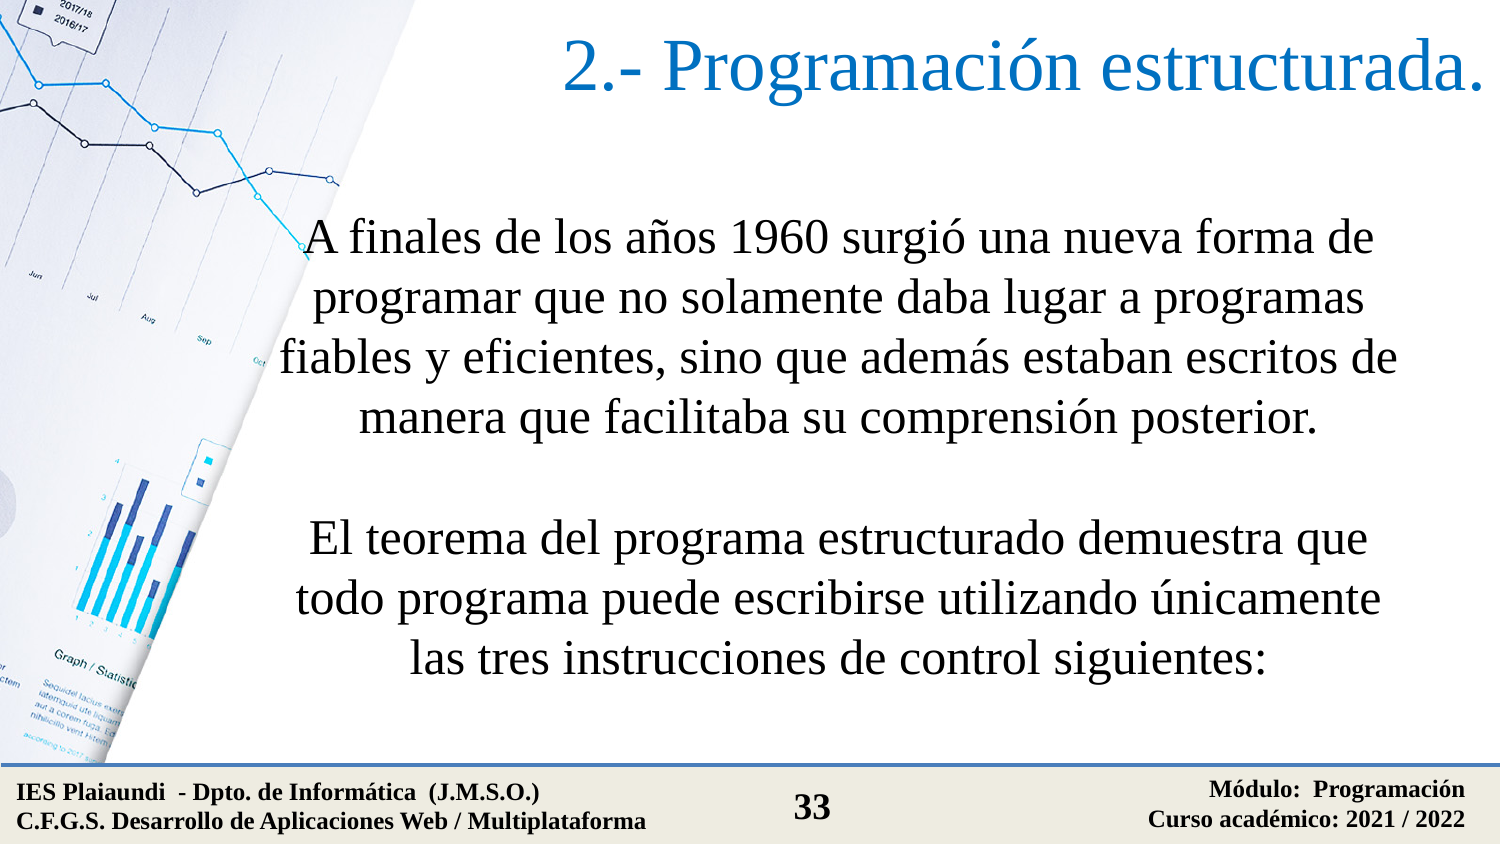

# 2.- Programación estructurada.
A finales de los años 1960 surgió una nueva forma de programar que no solamente daba lugar a programas fiables y eficientes, sino que además estaban escritos de manera que facilitaba su comprensión posterior.
El teorema del programa estructurado demuestra que todo programa puede escribirse utilizando únicamente las tres instrucciones de control siguientes:

Módulo:  Programación
Curso académico: 2021 / 2022
IES Plaiaundi  - Dpto. de Informática  (J.M.S.O.)
C.F.G.S. Desarrollo de Aplicaciones Web / Multiplataforma
33